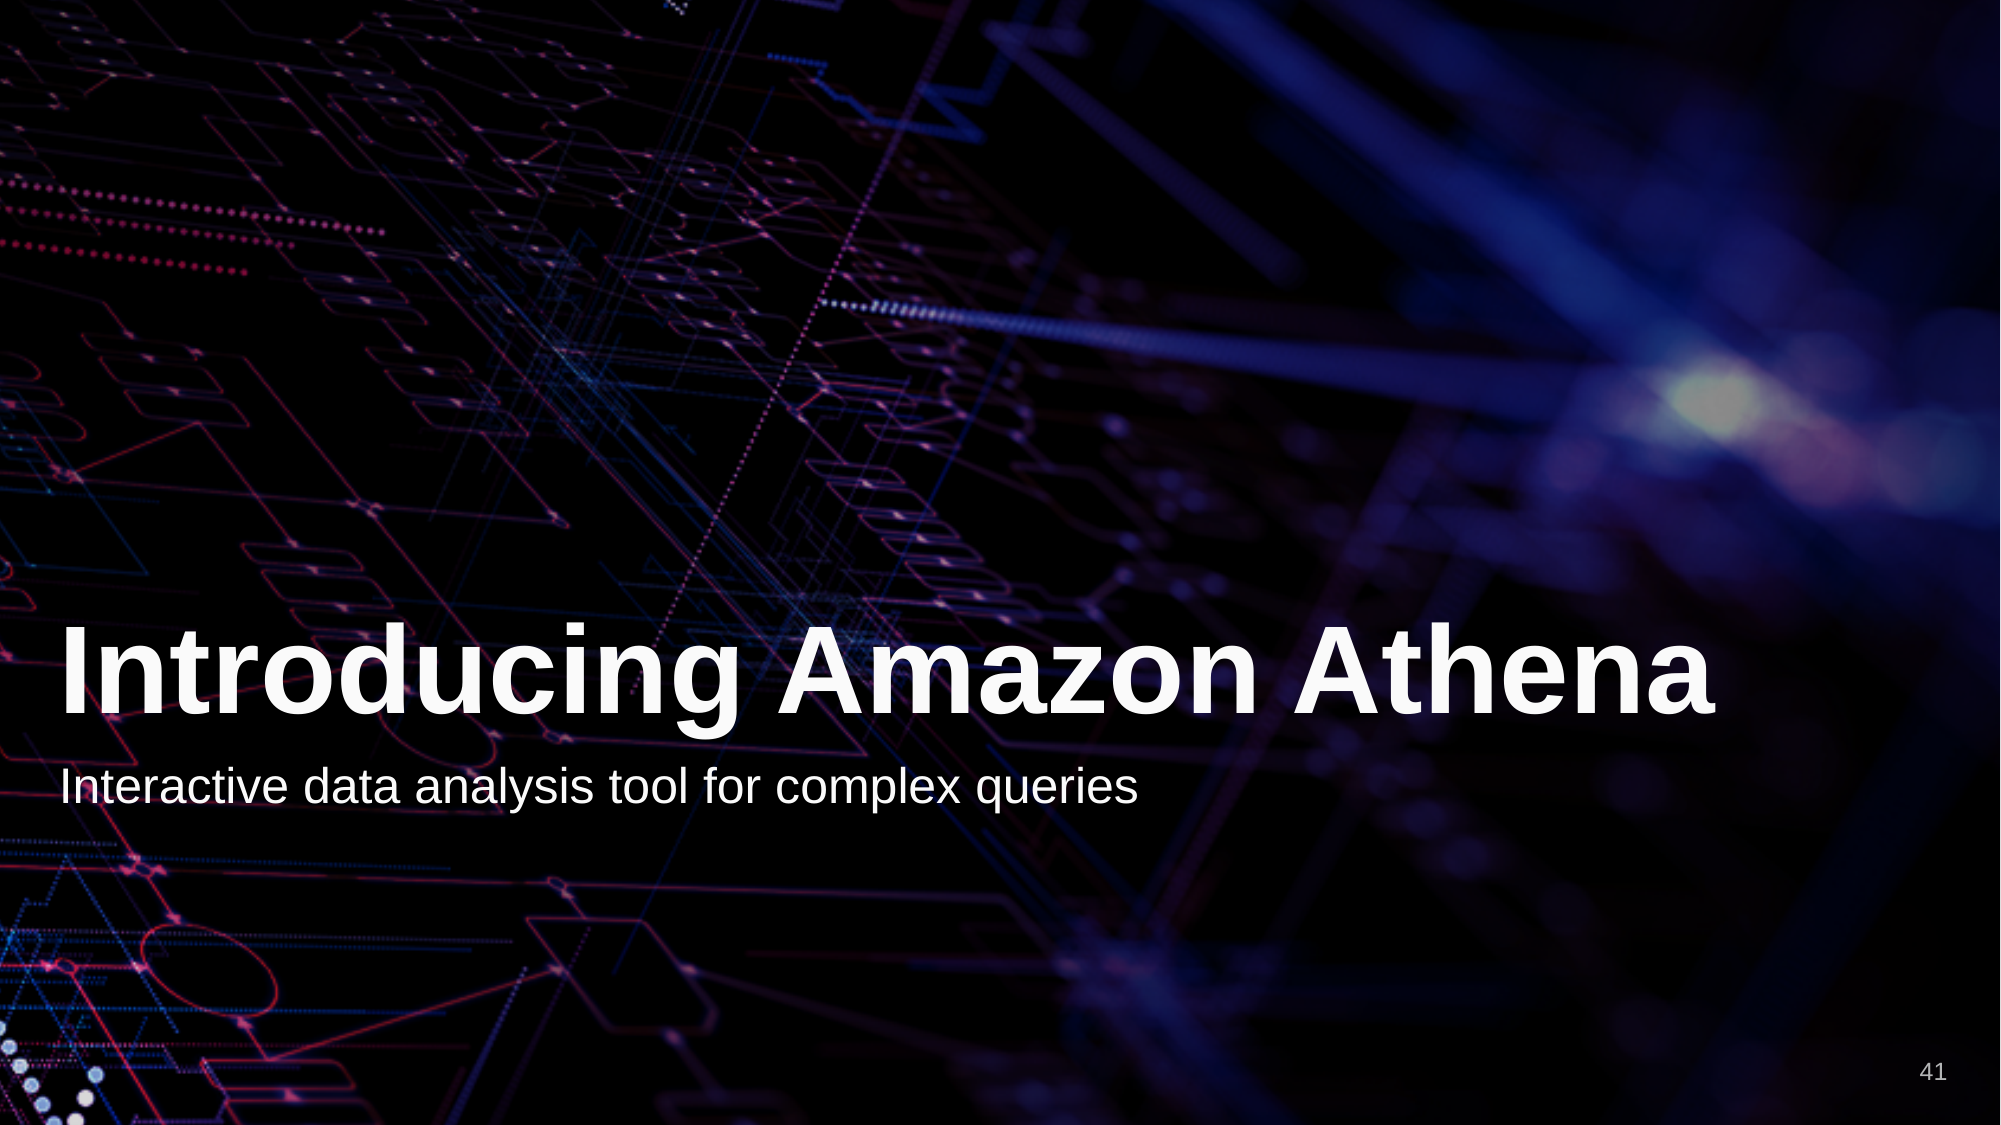

# Introducing Amazon Athena
Interactive data analysis tool for complex queries
41